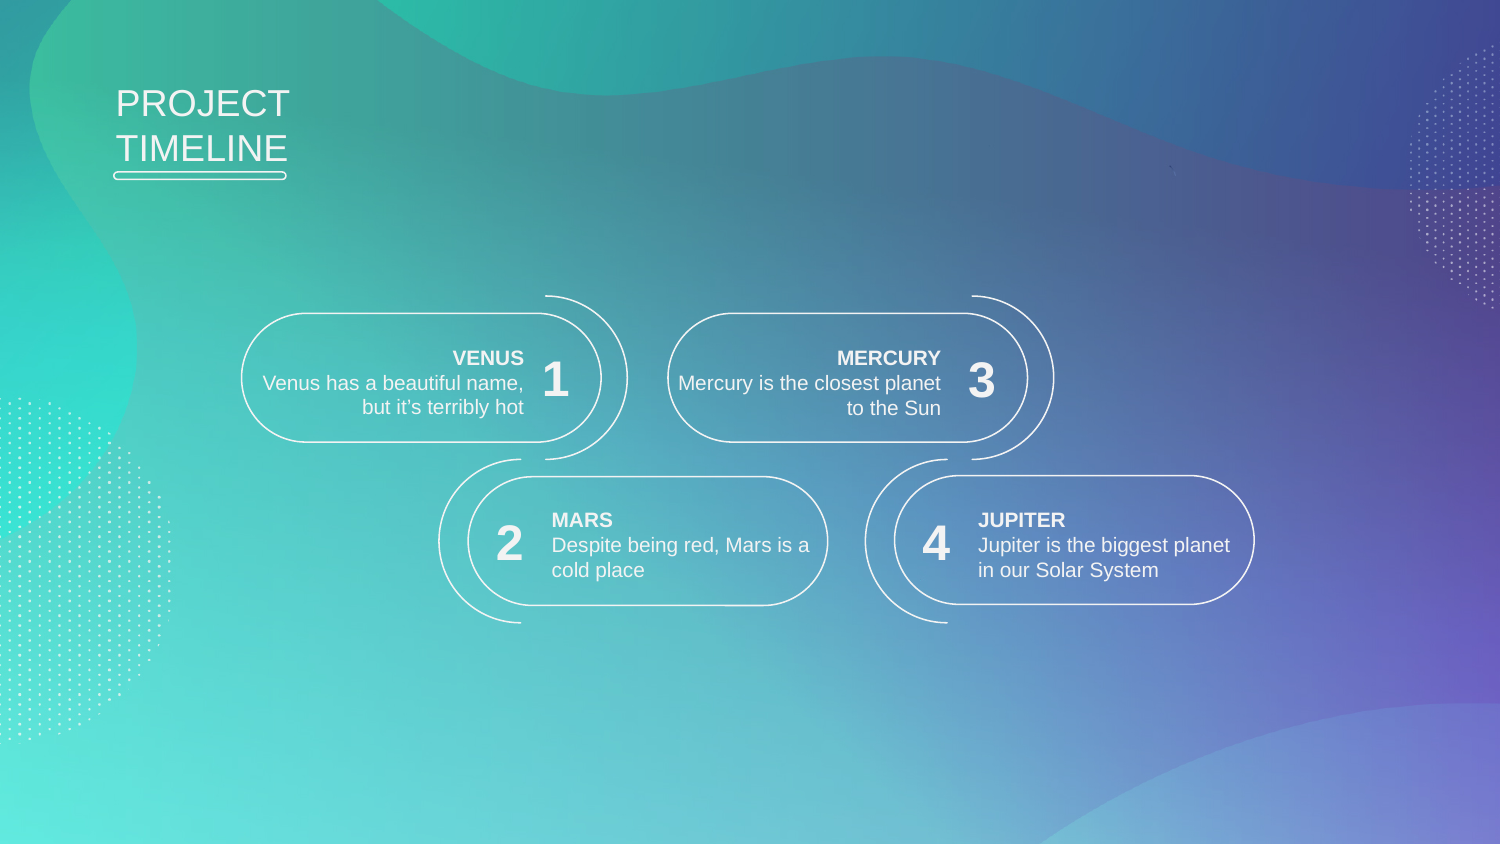

# PROJECT TIMELINE

VENUS
Venus has a beautiful name, but it’s terribly hot
MERCURY
Mercury is the closest planet to the Sun
1
3

JUPITER
Jupiter is the biggest planet in our Solar System
MARS
Despite being red, Mars is a cold place
2
4